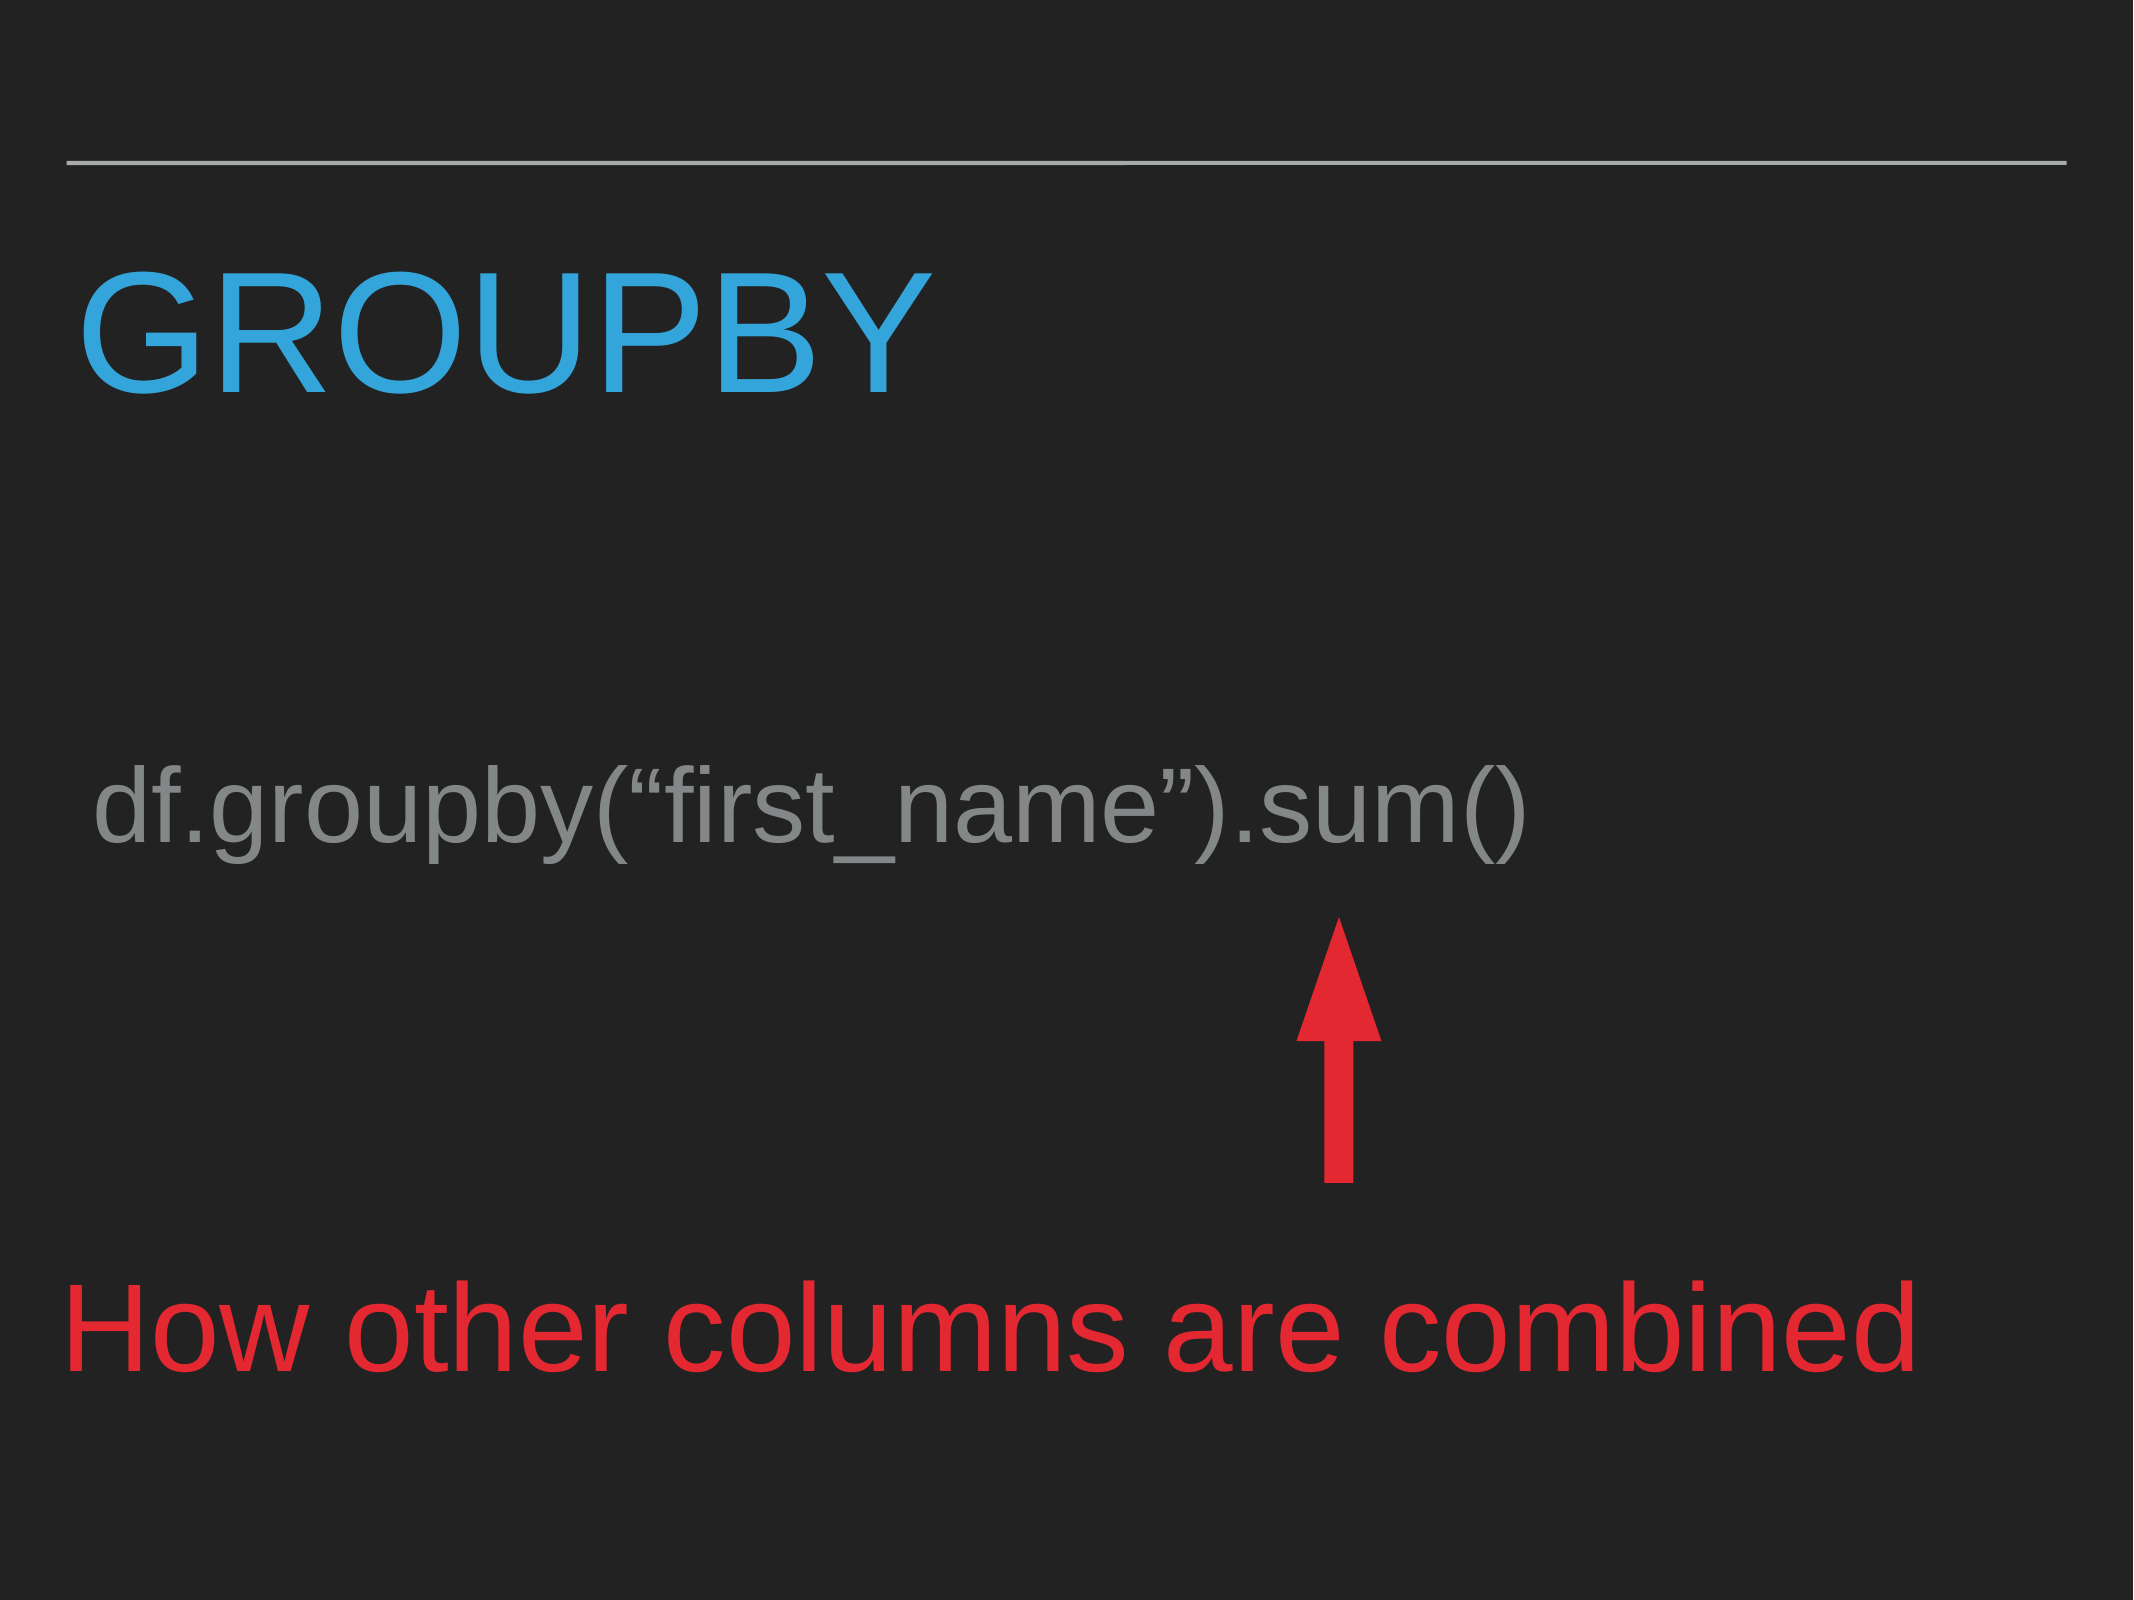

# GRoupBY
df.groupby(“first_name”).sum()

How other columns are combined